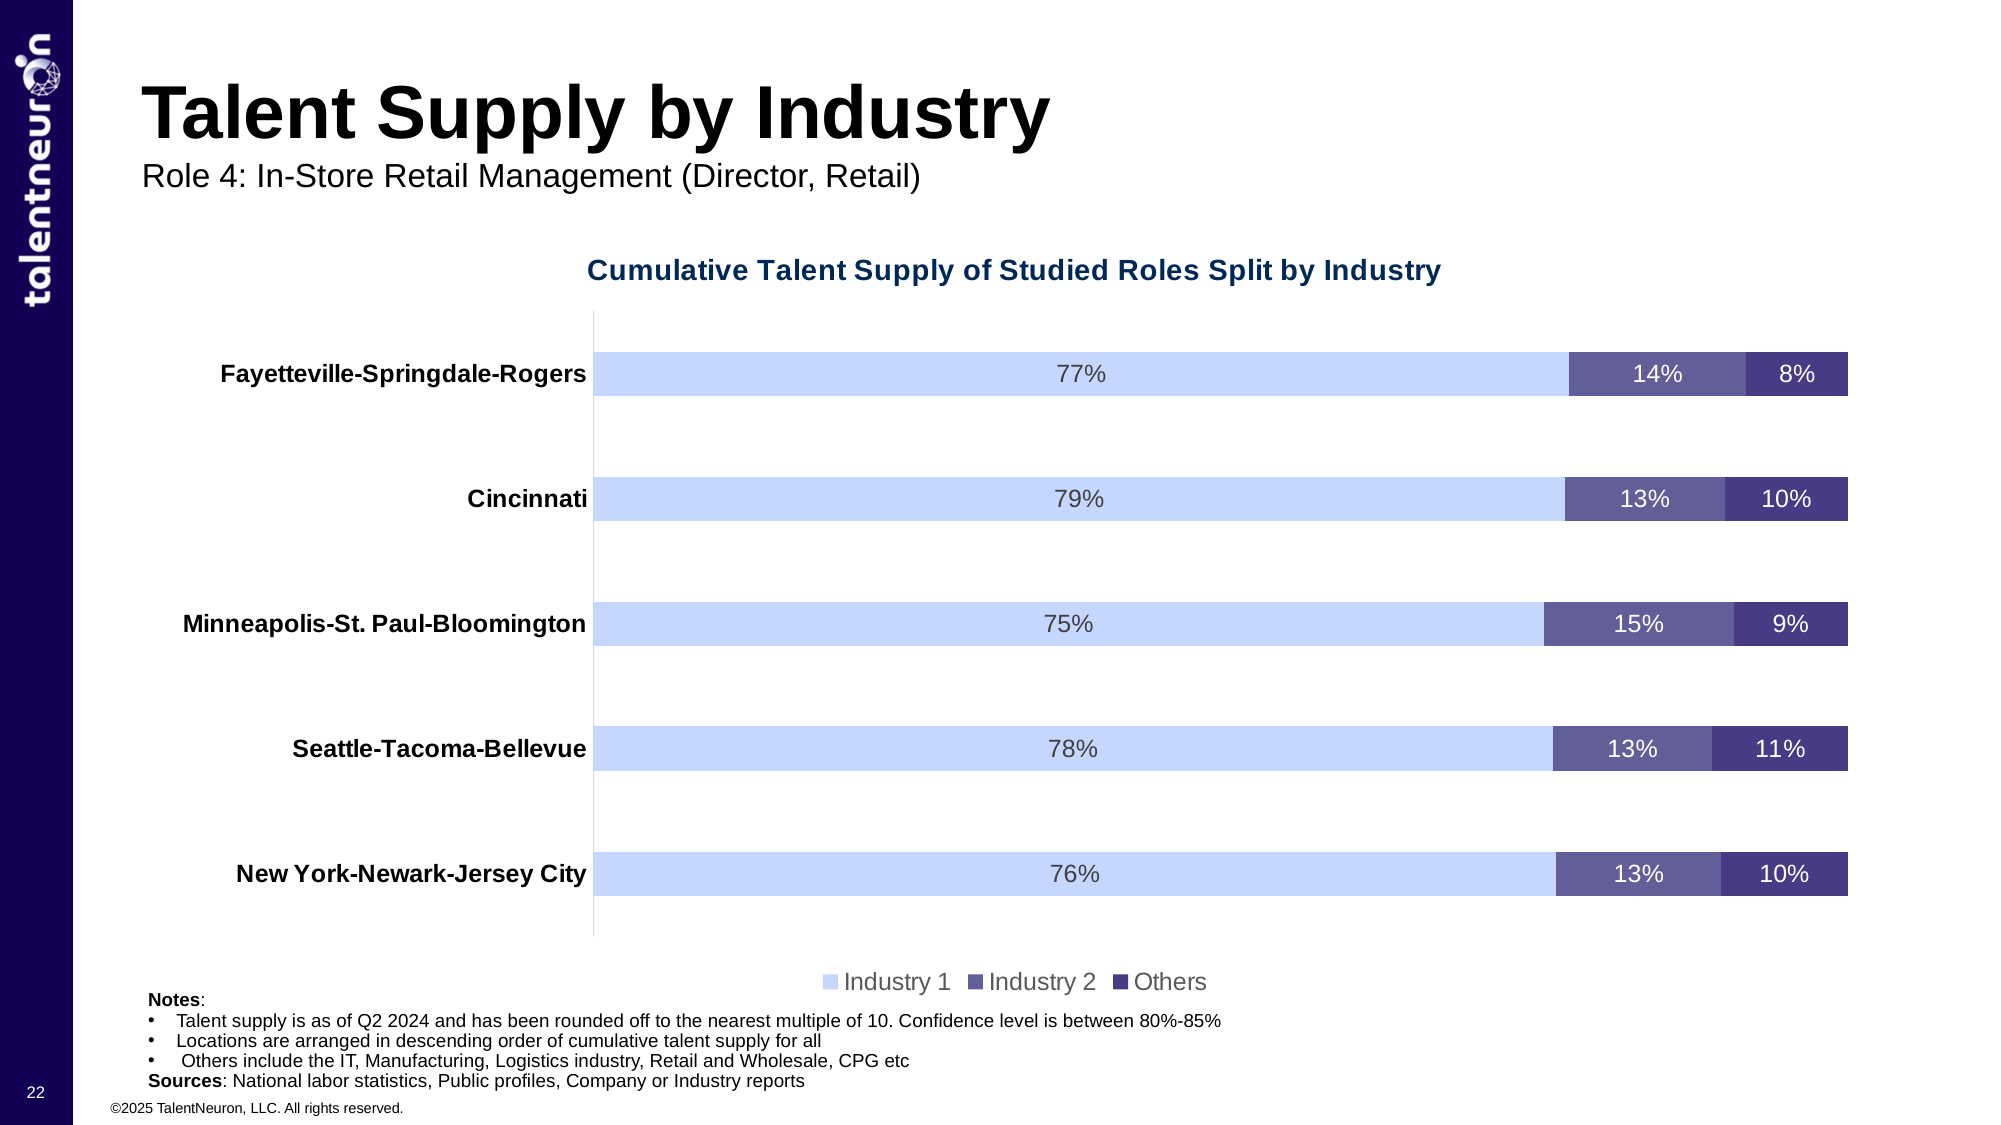

Talent Supply by Industry
Role 4: In-Store Retail Management (Director, Retail)

### Chart: Cumulative Talent Supply of Studied Roles Split by Industry

| Category | Industry 1 | Industry 2 | Others |
|---|---|---|---|
| New York-Newark-Jersey City​ | 0.76 | 0.13 | 0.09999999999999998 |
| Seattle-Tacoma-Bellevue​ | 0.78 | 0.13 | 0.10999999999999999 |
| Minneapolis-St. Paul-Bloomington​ | 0.75 | 0.15 | 0.08999999999999997 |
| Cincinnati​ | 0.79 | 0.13 | 0.09999999999999998 |
| Fayetteville-Springdale-Rogers​ | 0.77 | 0.14 | 0.07999999999999996 |
Notes:
Talent supply is as of Q2 2024 and has been rounded off to the nearest multiple of 10. Confidence level is between 80%-85%
Locations are arranged in descending order of cumulative talent supply for all
 Others include the IT, Manufacturing, Logistics industry, Retail and Wholesale, CPG etc
22
Sources: National labor statistics, Public profiles, Company or Industry reports